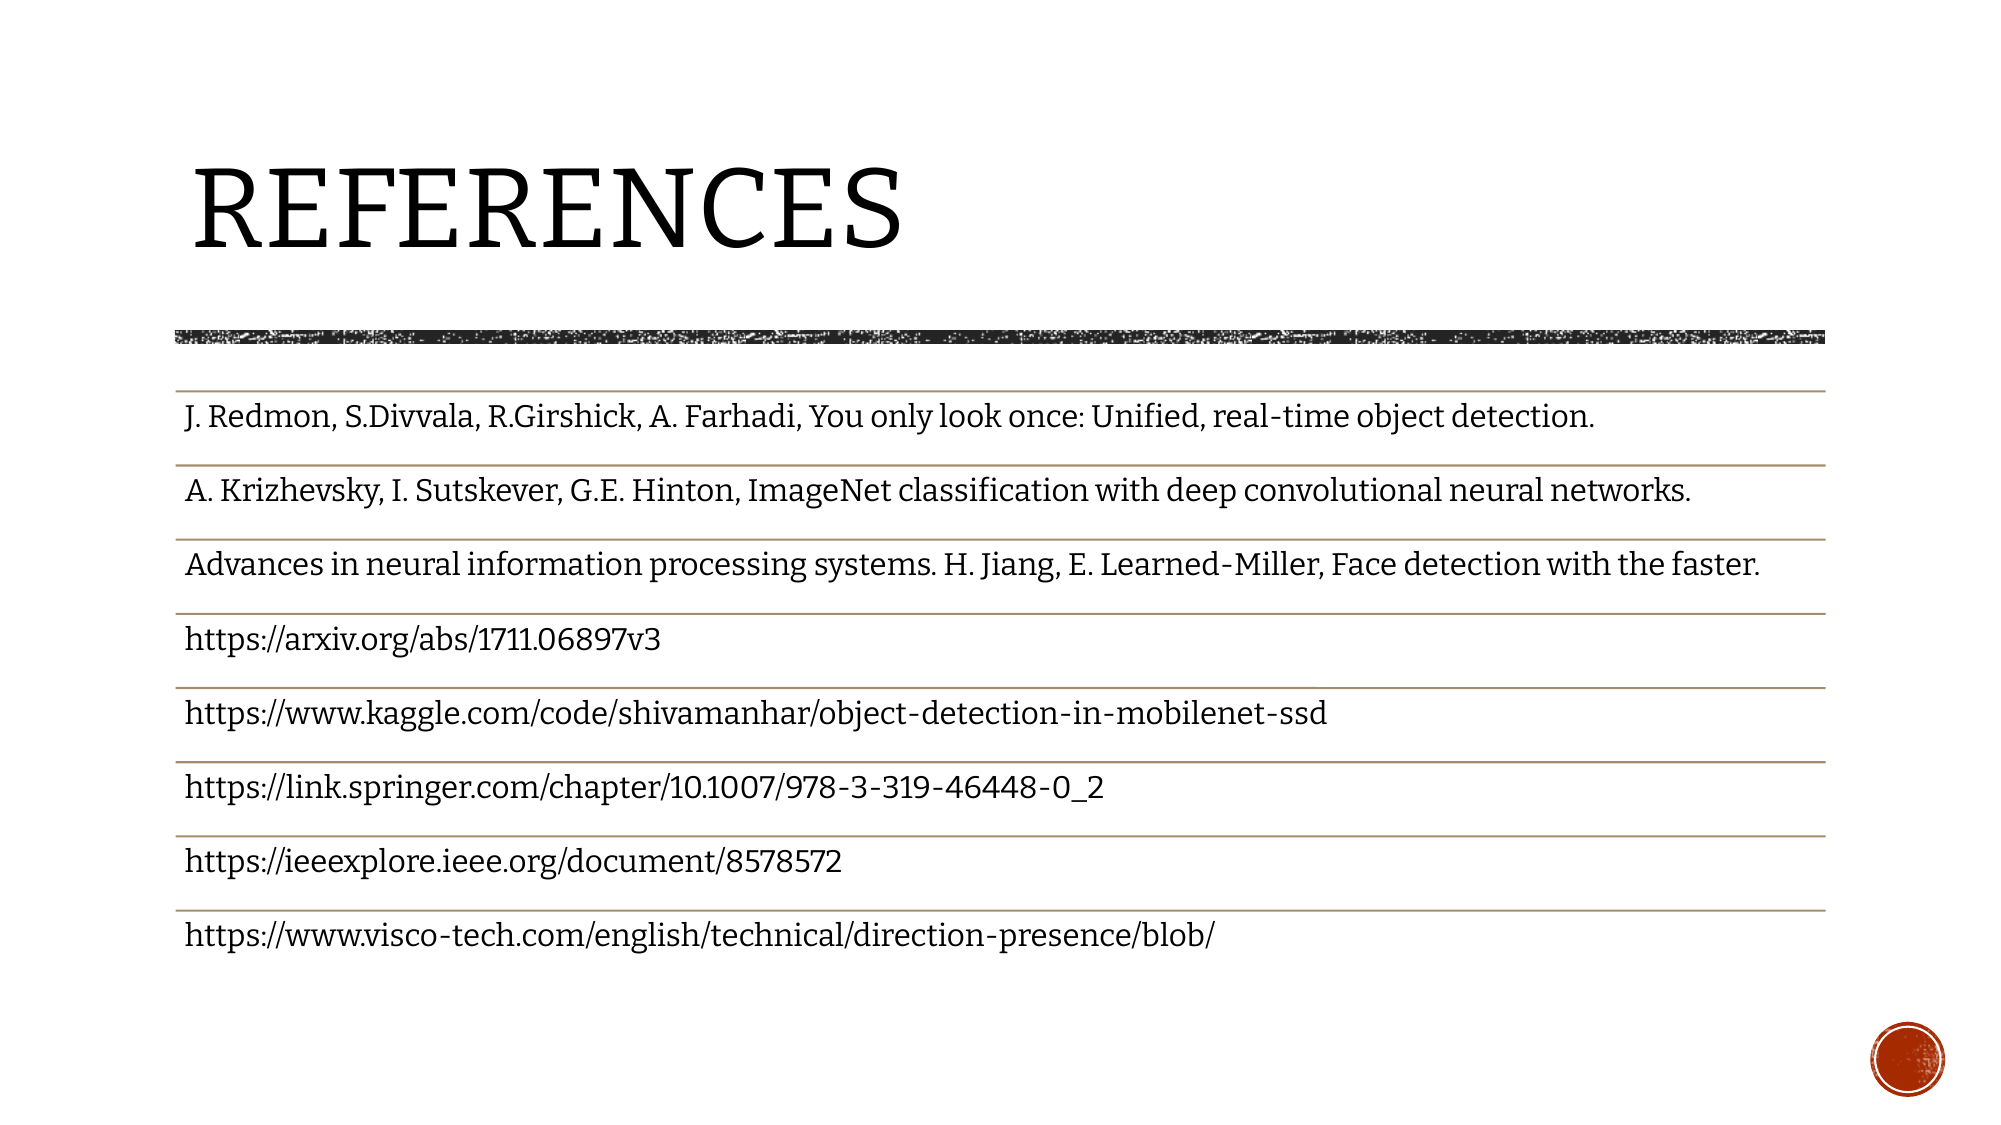

# references

J. Redmon, S.Divvala, R.Girshick, A. Farhadi, You only look once: Unified, real-time object detection.
A. Krizhevsky, I. Sutskever, G.E. Hinton, ImageNet classification with deep convolutional neural networks.
Advances in neural information processing systems. H. Jiang, E. Learned-Miller, Face detection with the faster.
https://arxiv.org/abs/1711.06897v3
https://www.kaggle.com/code/shivamanhar/object-detection-in-mobilenet-ssd
https://link.springer.com/chapter/10.1007/978-3-319-46448-0_2
https://ieeexplore.ieee.org/document/8578572
https://www.visco-tech.com/english/technical/direction-presence/blob/